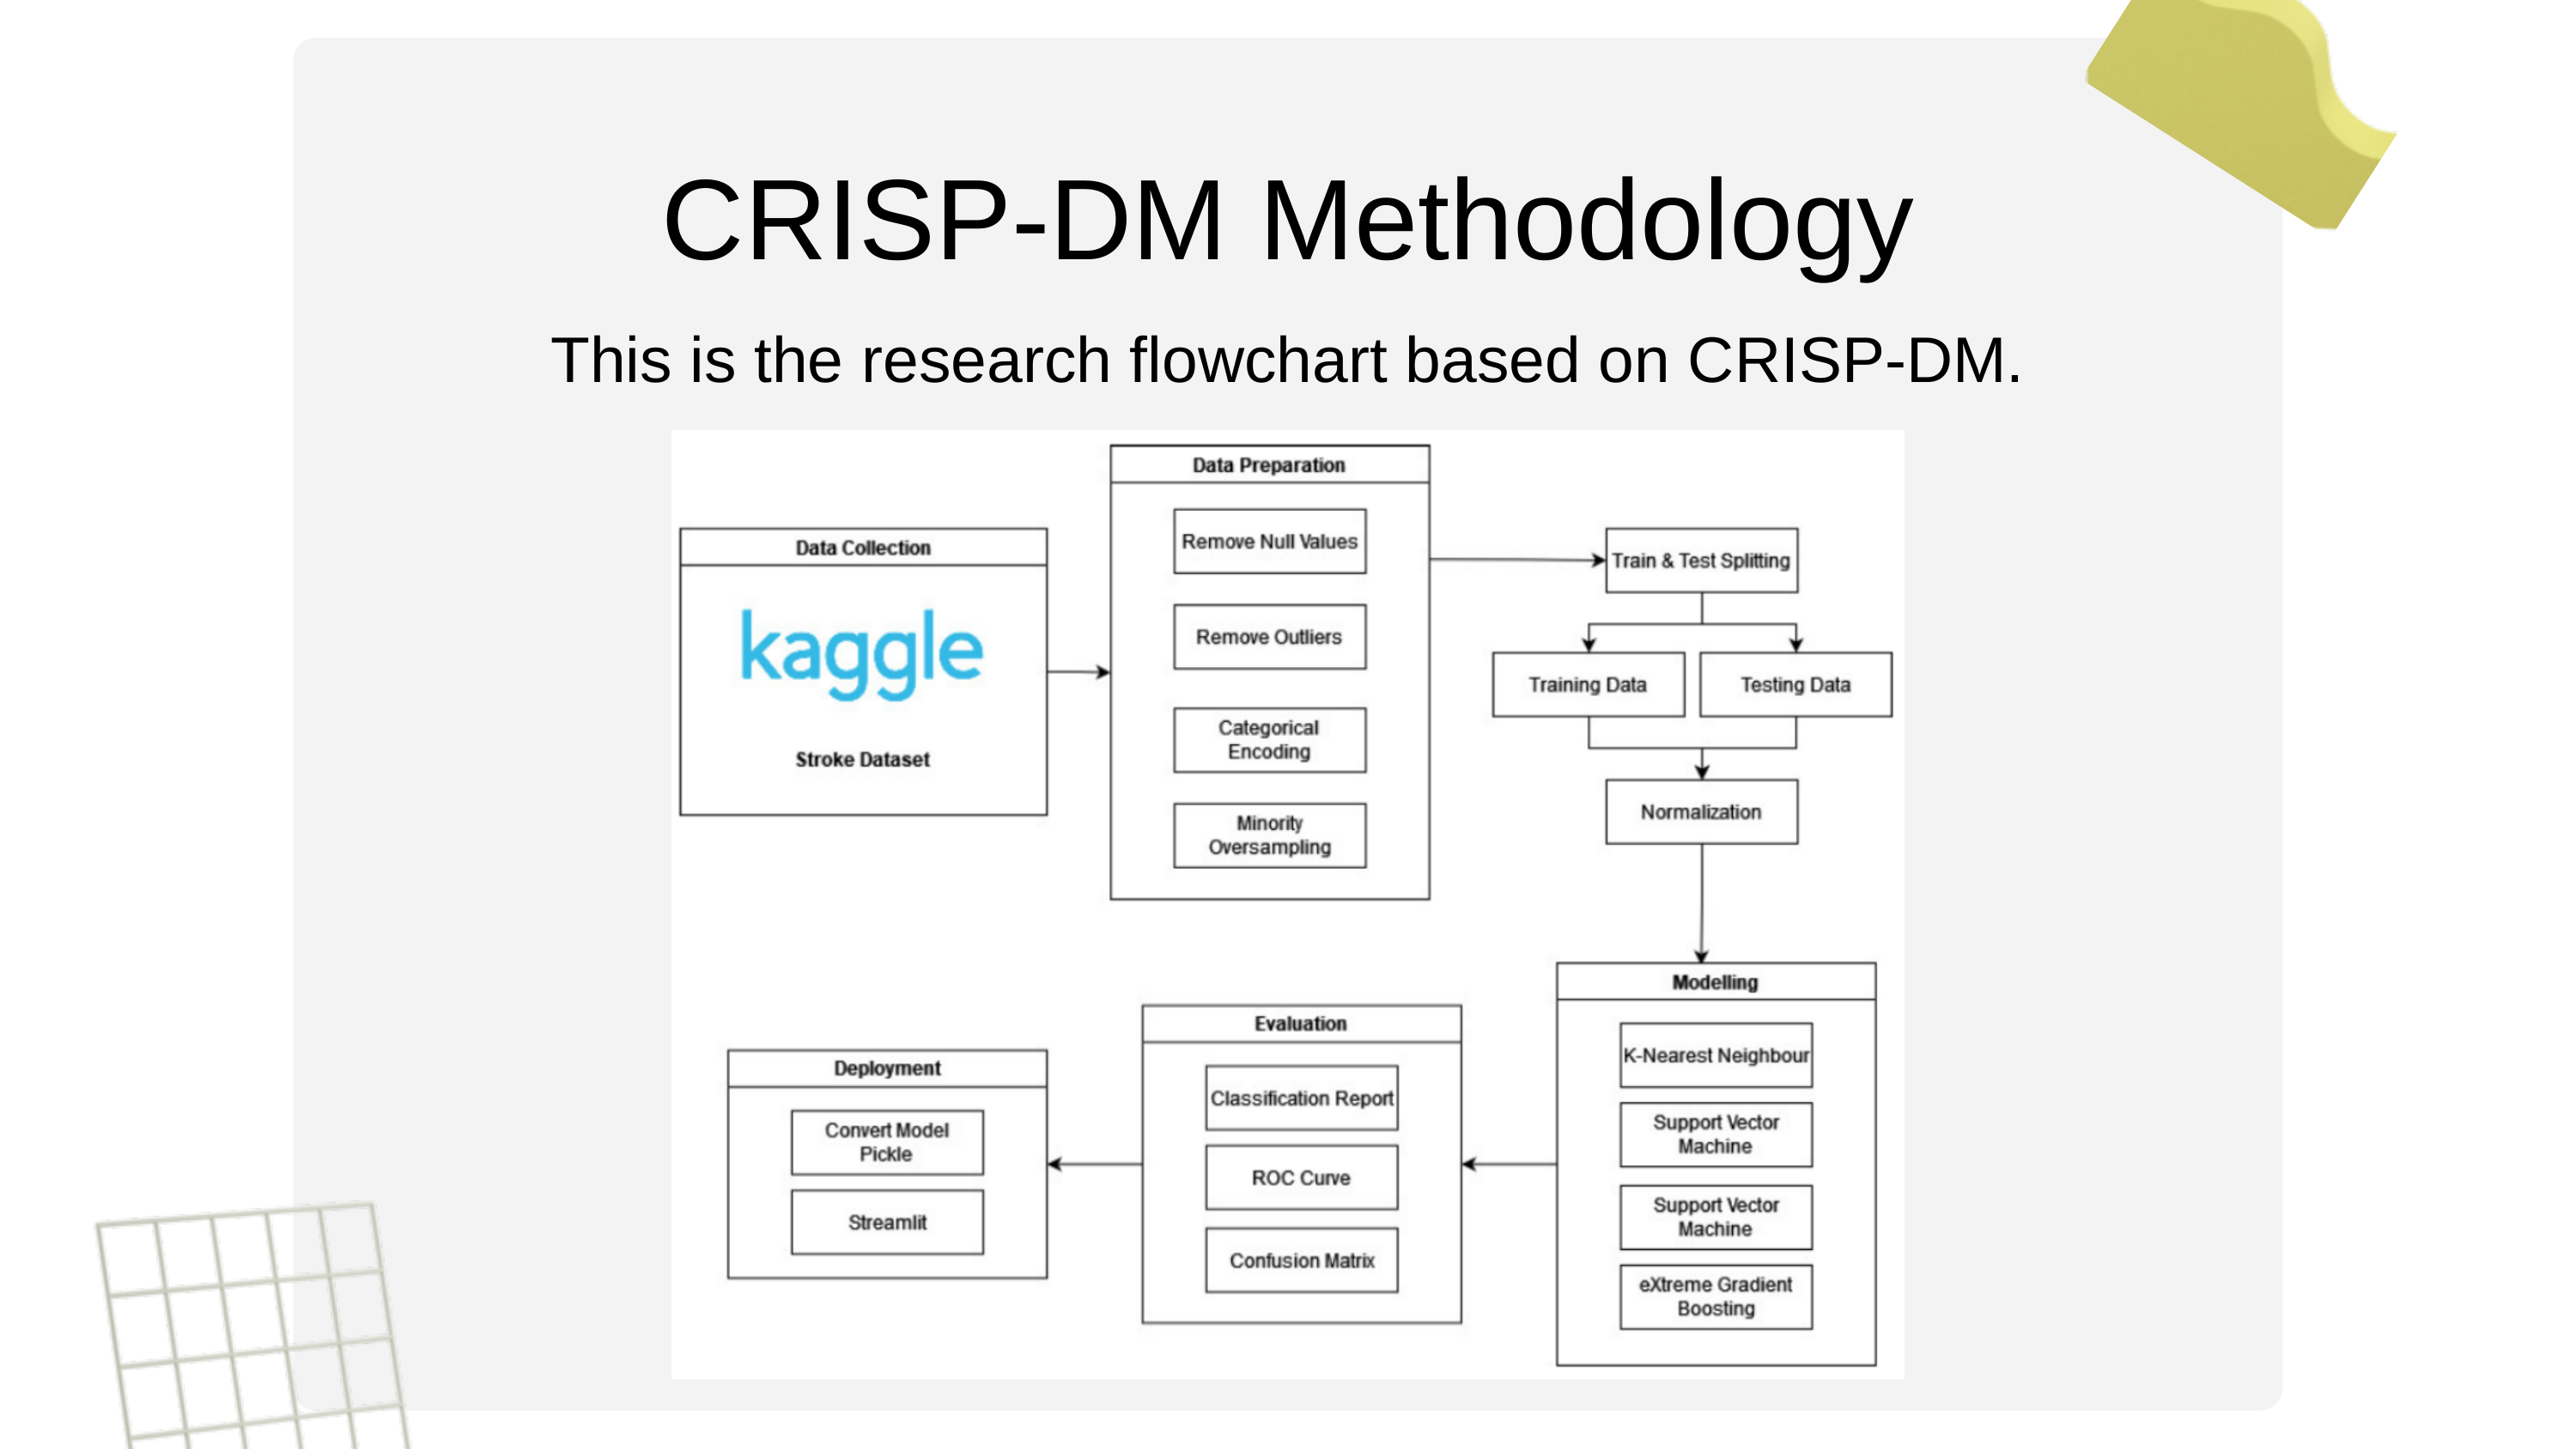

CRISP-DM Methodology
This is the research flowchart based on CRISP-DM.